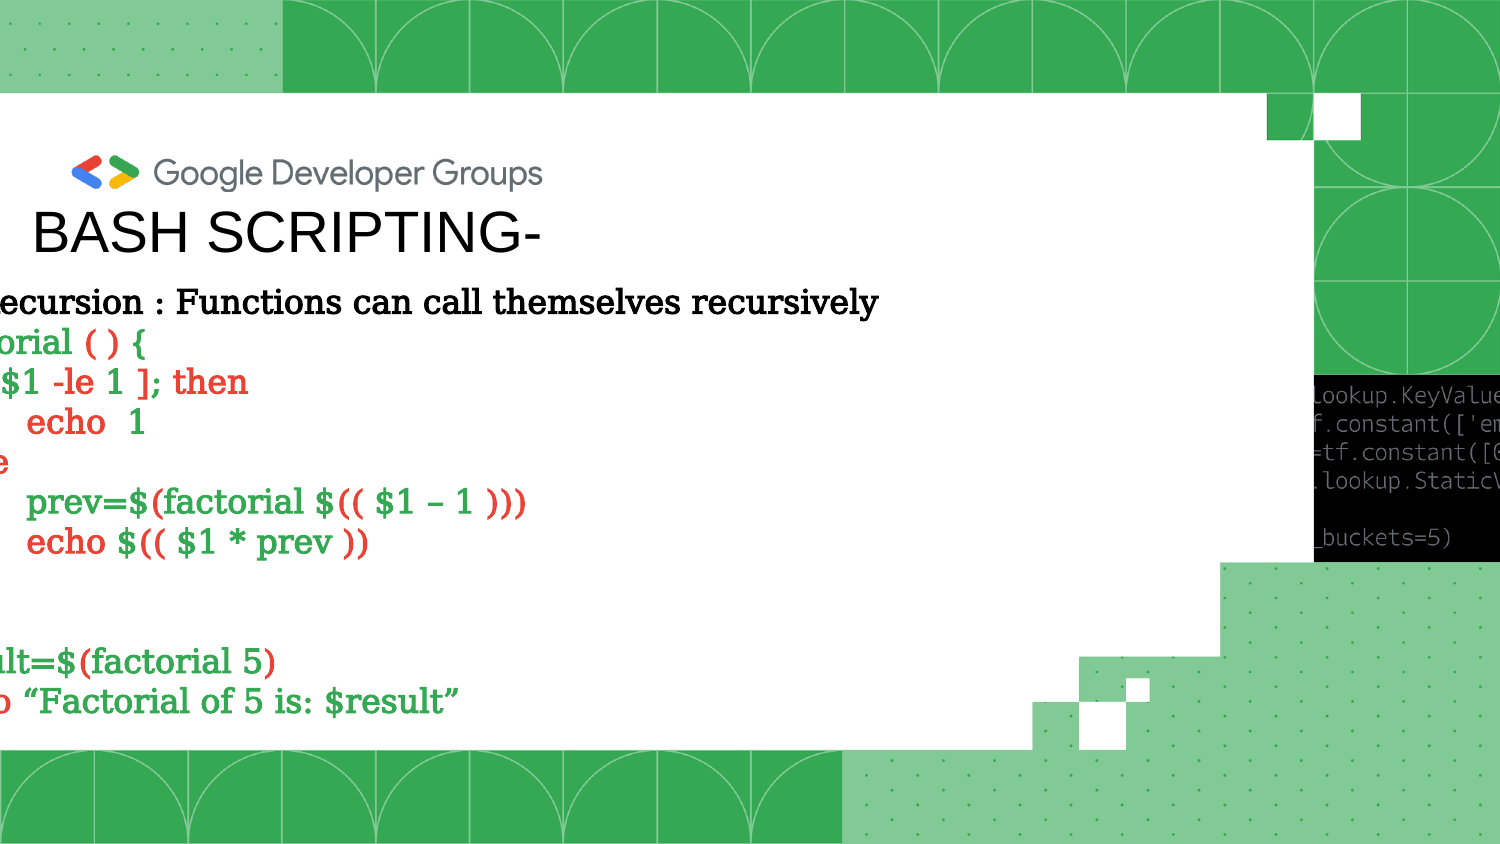

BASH SCRIPTING-
6. Recursion : Functions can call themselves recursively
factorial ( ) {
 if [ $1 -le 1 ]; then
         echo  1
 else
         prev=$(factorial $(( $1 – 1 )))
         echo $(( $1 * prev ))
 fi
}
result=$(factorial 5)
echo “Factorial of 5 is: $result”